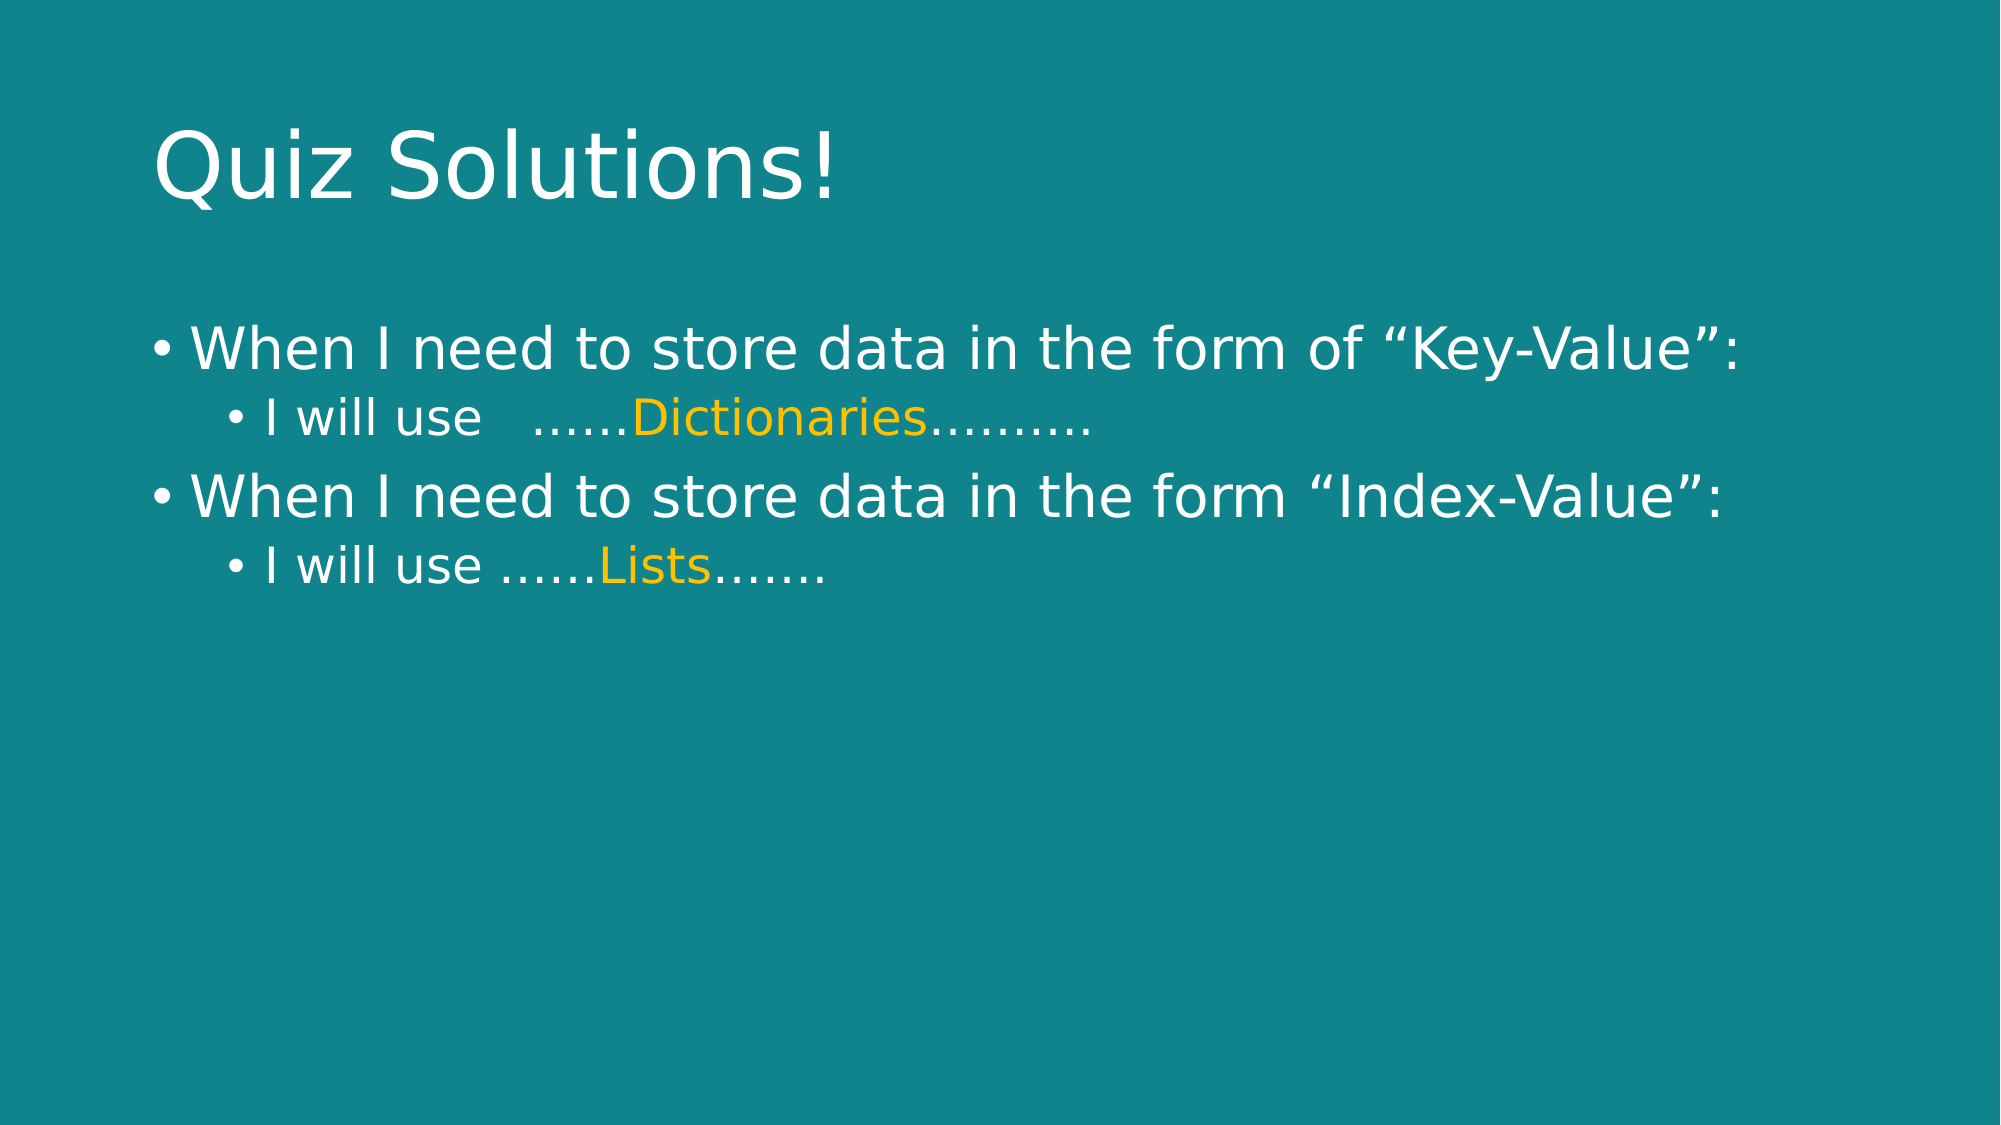

# Quiz Solutions!
When I need to store data in the form of “Key-Value”:
I will use   ……Dictionaries……….
When I need to store data in the form “Index-Value”:
I will use ……Lists…….